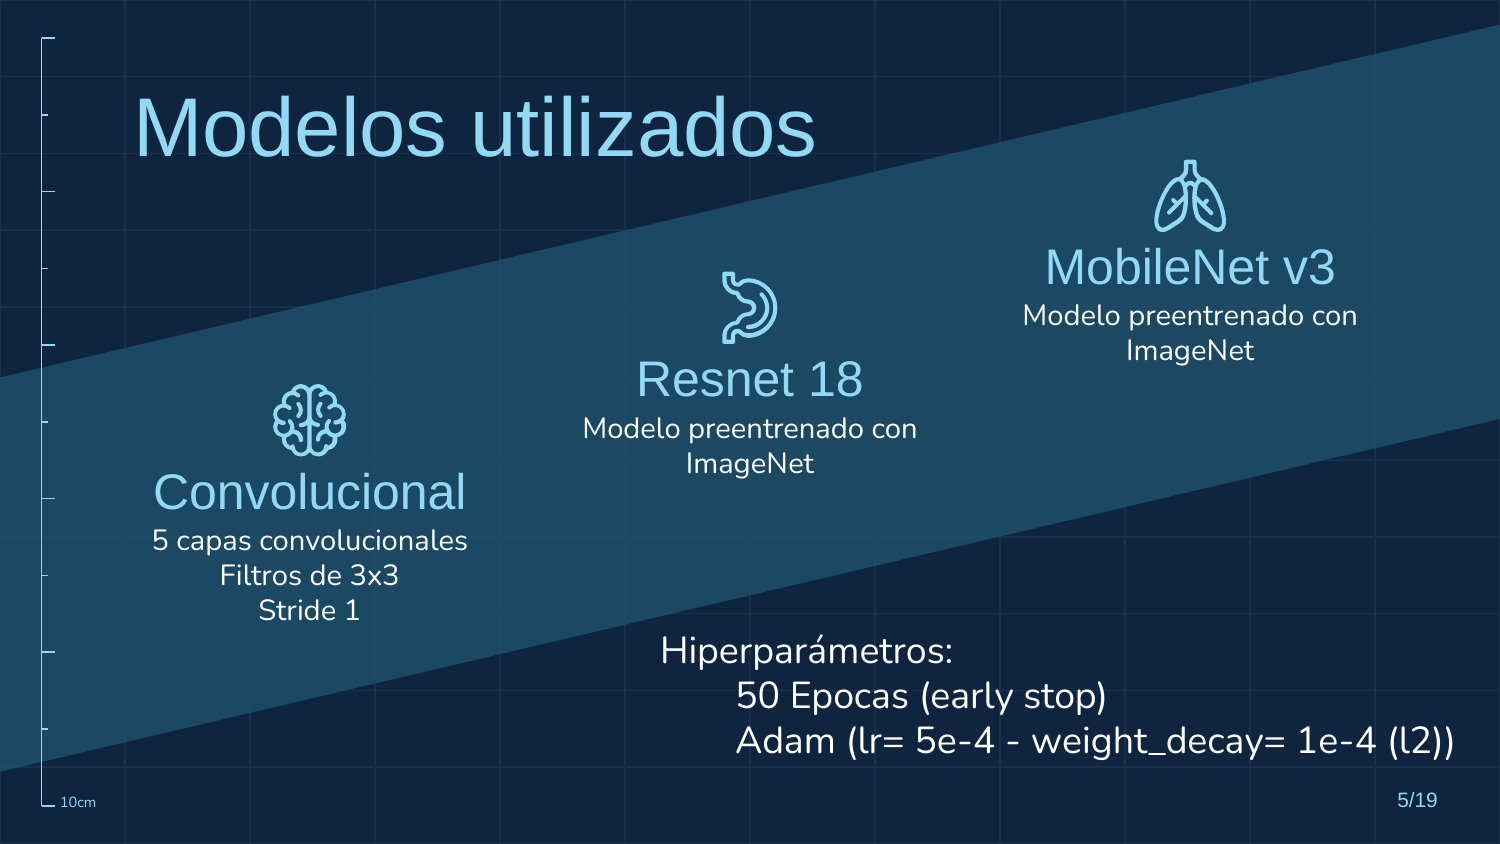

# Modelos utilizados

MobileNet v3

Modelo preentrenado con ImageNet

Resnet 18

Modelo preentrenado con ImageNet
Convolucional
5 capas convolucionales
Filtros de 3x3
Stride 1

Hiperparámetros:
50 Epocas (early stop)
Adam (lr= 5e-4 - weight_decay= 1e-4 (l2))
5/19